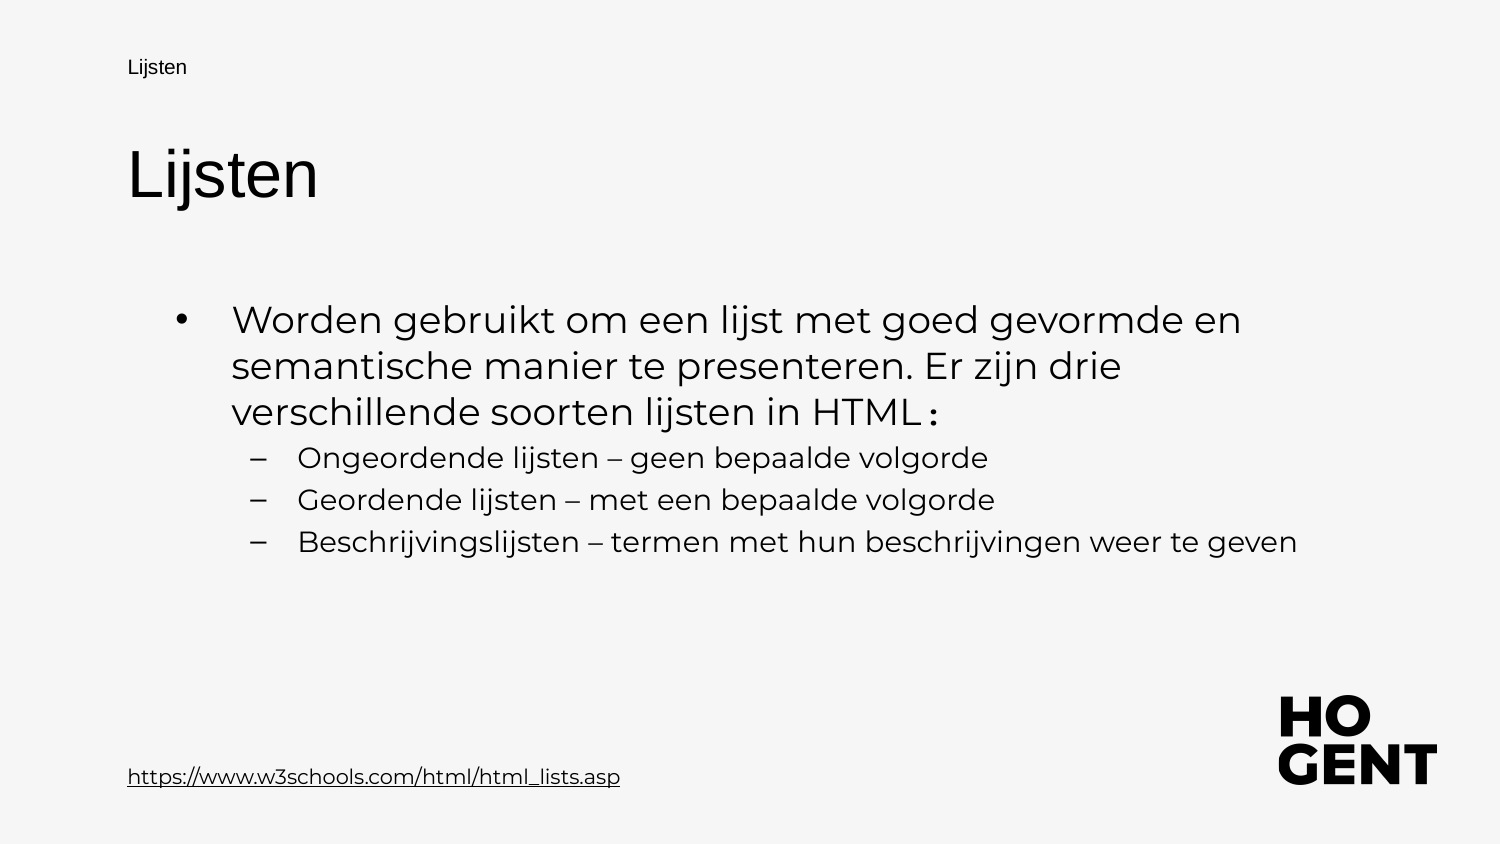

Lijsten
Lijsten

Worden gebruikt om een lijst met goed gevormde en semantische manier te presenteren. Er zijn drie verschillende soorten lijsten in HTML:
Ongeordende lijsten – geen bepaalde volgorde
Geordende lijsten – met een bepaalde volgorde
Beschrijvingslijsten – termen met hun beschrijvingen weer te geven
https://www.w3schools.com/html/html_lists.asp